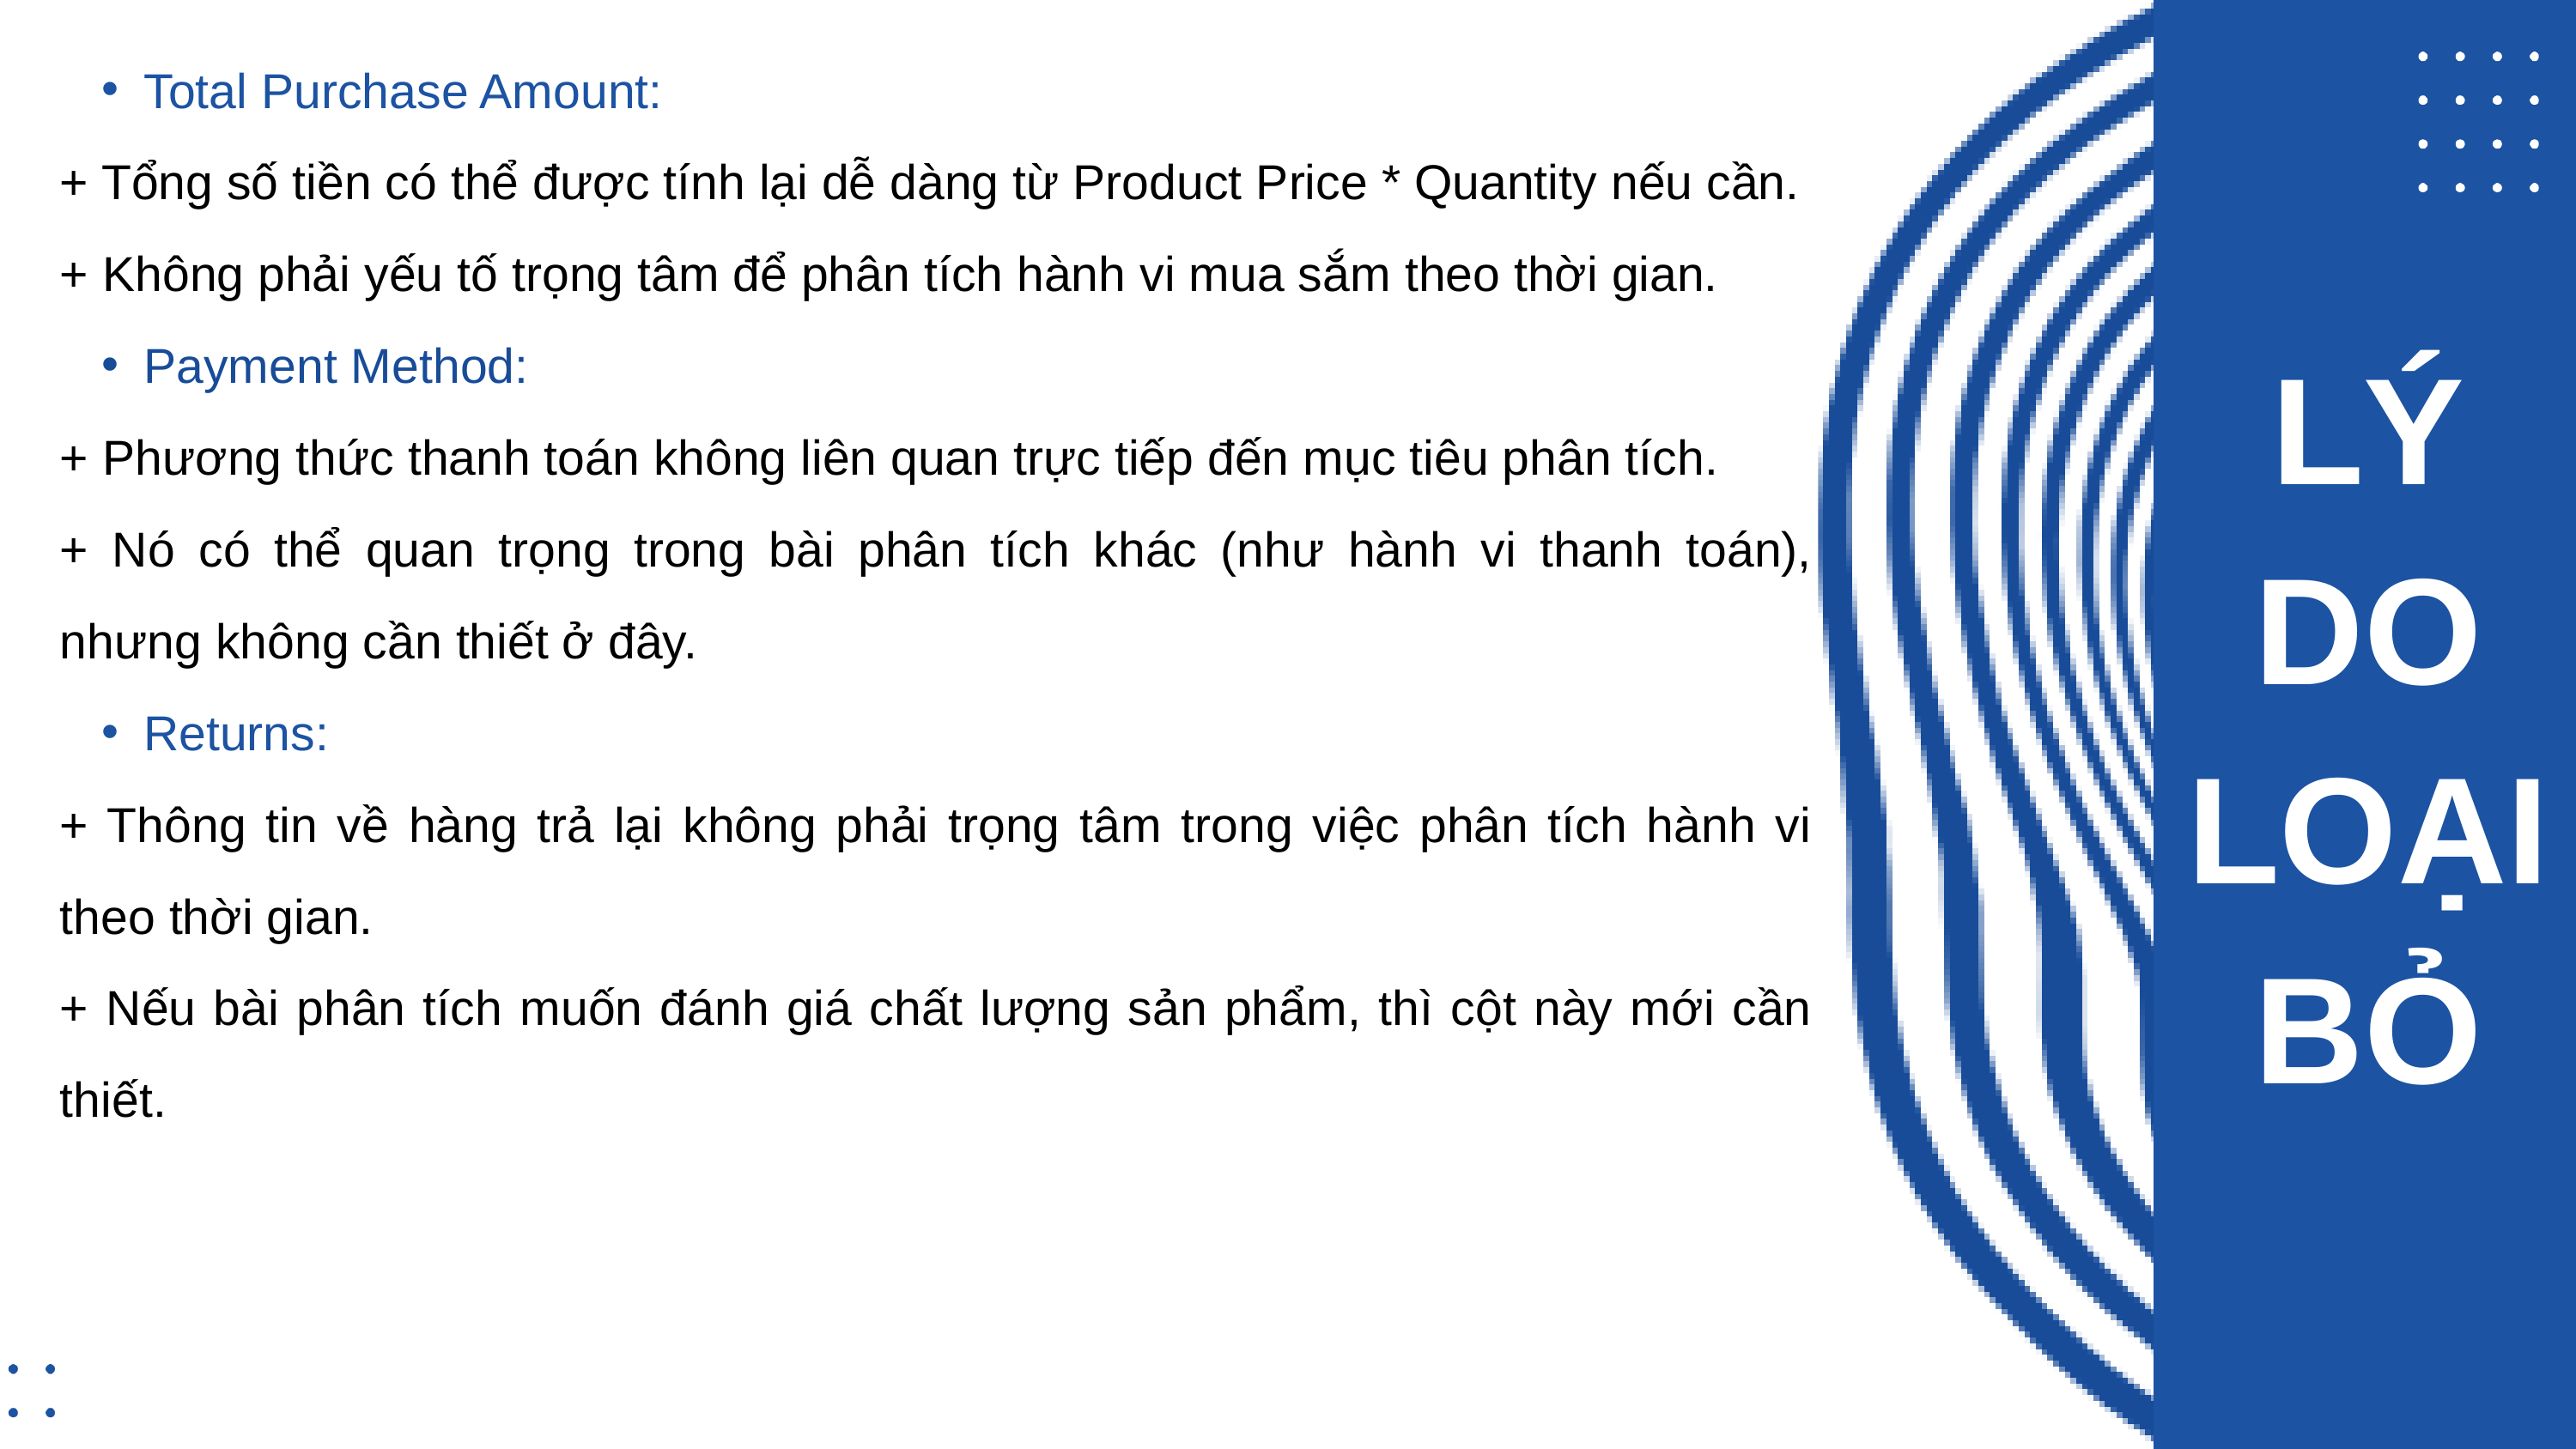

Total Purchase Amount:
+ Tổng số tiền có thể được tính lại dễ dàng từ Product Price * Quantity nếu cần.
+ Không phải yếu tố trọng tâm để phân tích hành vi mua sắm theo thời gian.
Payment Method:
+ Phương thức thanh toán không liên quan trực tiếp đến mục tiêu phân tích.
+ Nó có thể quan trọng trong bài phân tích khác (như hành vi thanh toán), nhưng không cần thiết ở đây.
Returns:
+ Thông tin về hàng trả lại không phải trọng tâm trong việc phân tích hành vi theo thời gian.
+ Nếu bài phân tích muốn đánh giá chất lượng sản phẩm, thì cột này mới cần thiết.

LÝ DO LOẠI BỎ